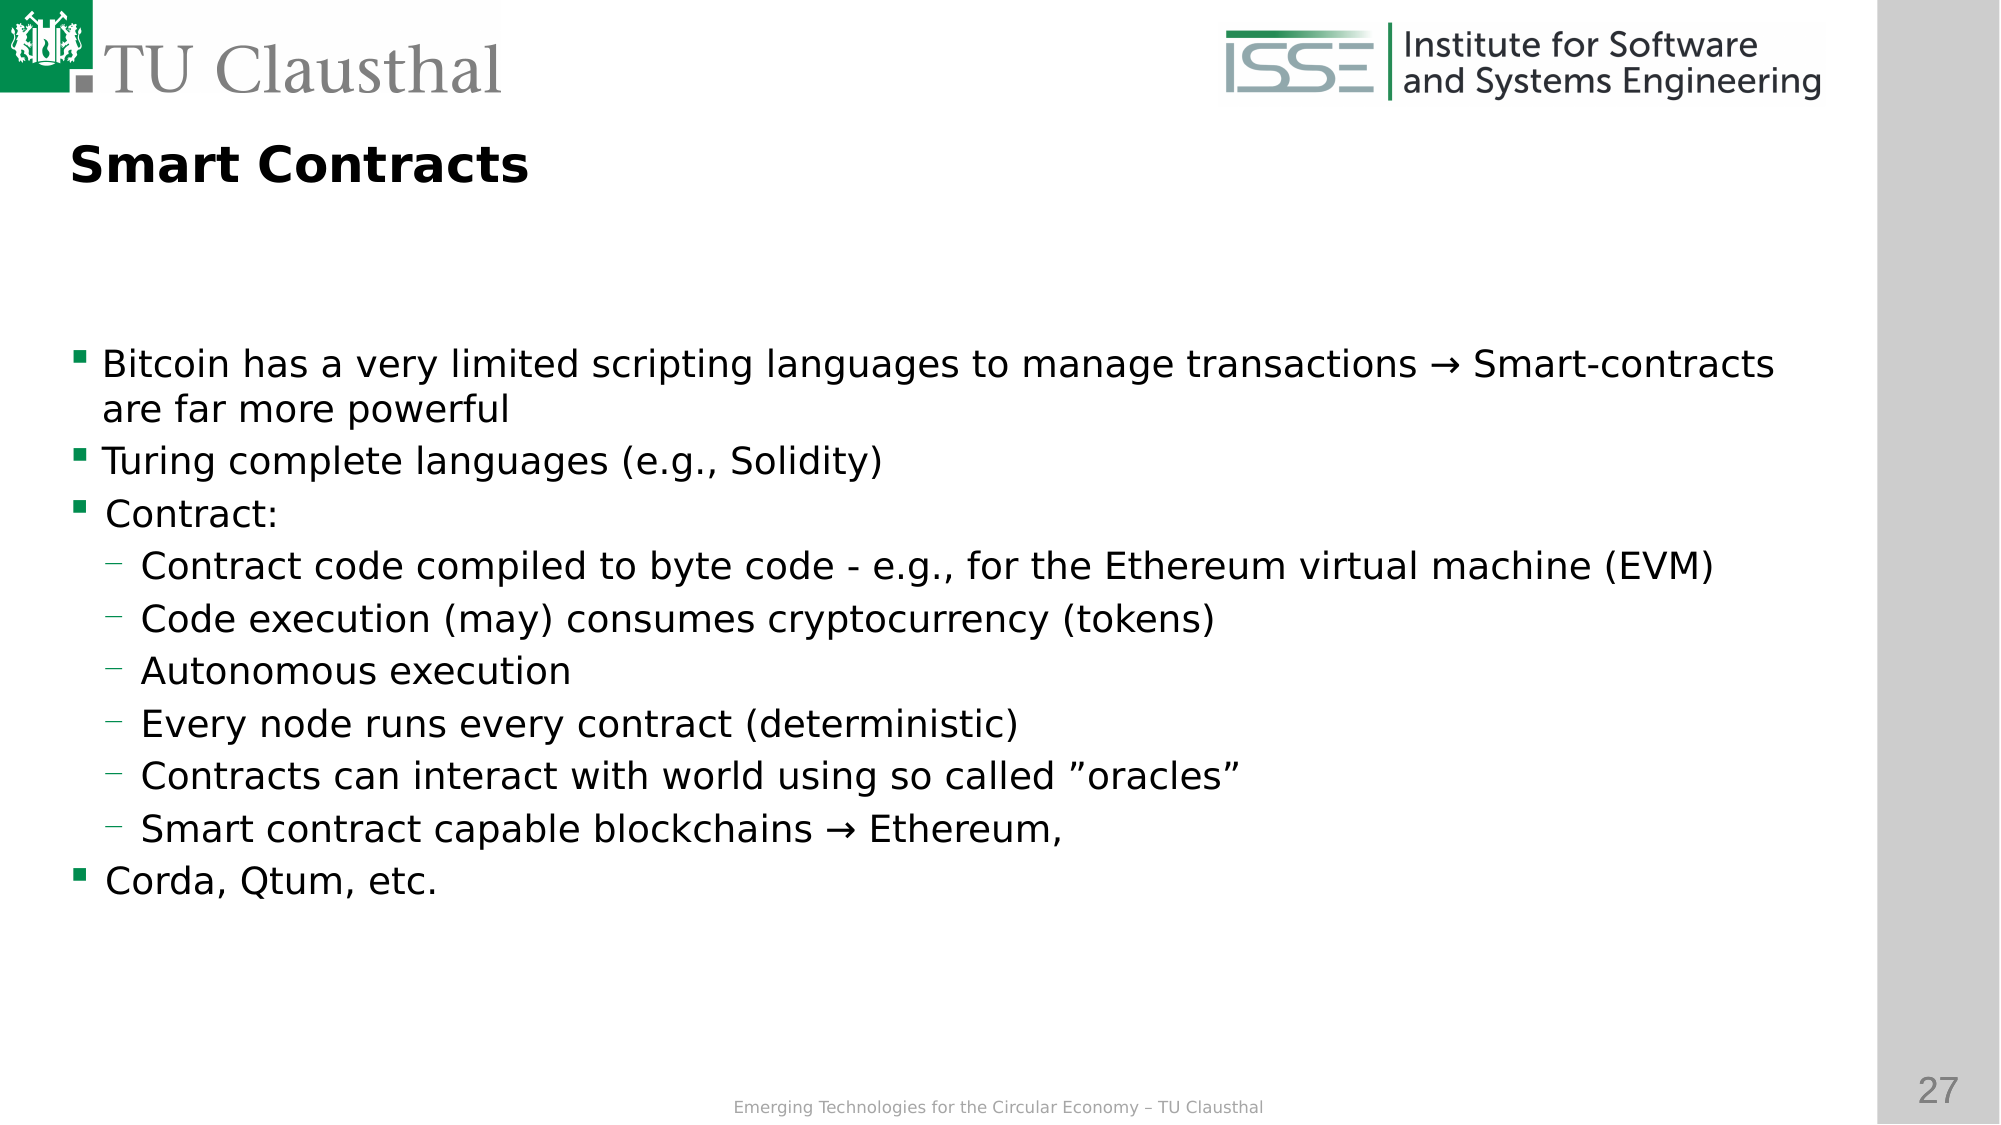

Smart Contracts
Bitcoin has a very limited scripting languages to manage transactions → Smart-contracts are far more powerful
Turing complete languages (e.g., Solidity)
Contract:
Contract code compiled to byte code - e.g., for the Ethereum virtual machine (EVM)
Code execution (may) consumes cryptocurrency (tokens)
Autonomous execution
Every node runs every contract (deterministic)
Contracts can interact with world using so called ”oracles”
Smart contract capable blockchains → Ethereum,
Corda, Qtum, etc.